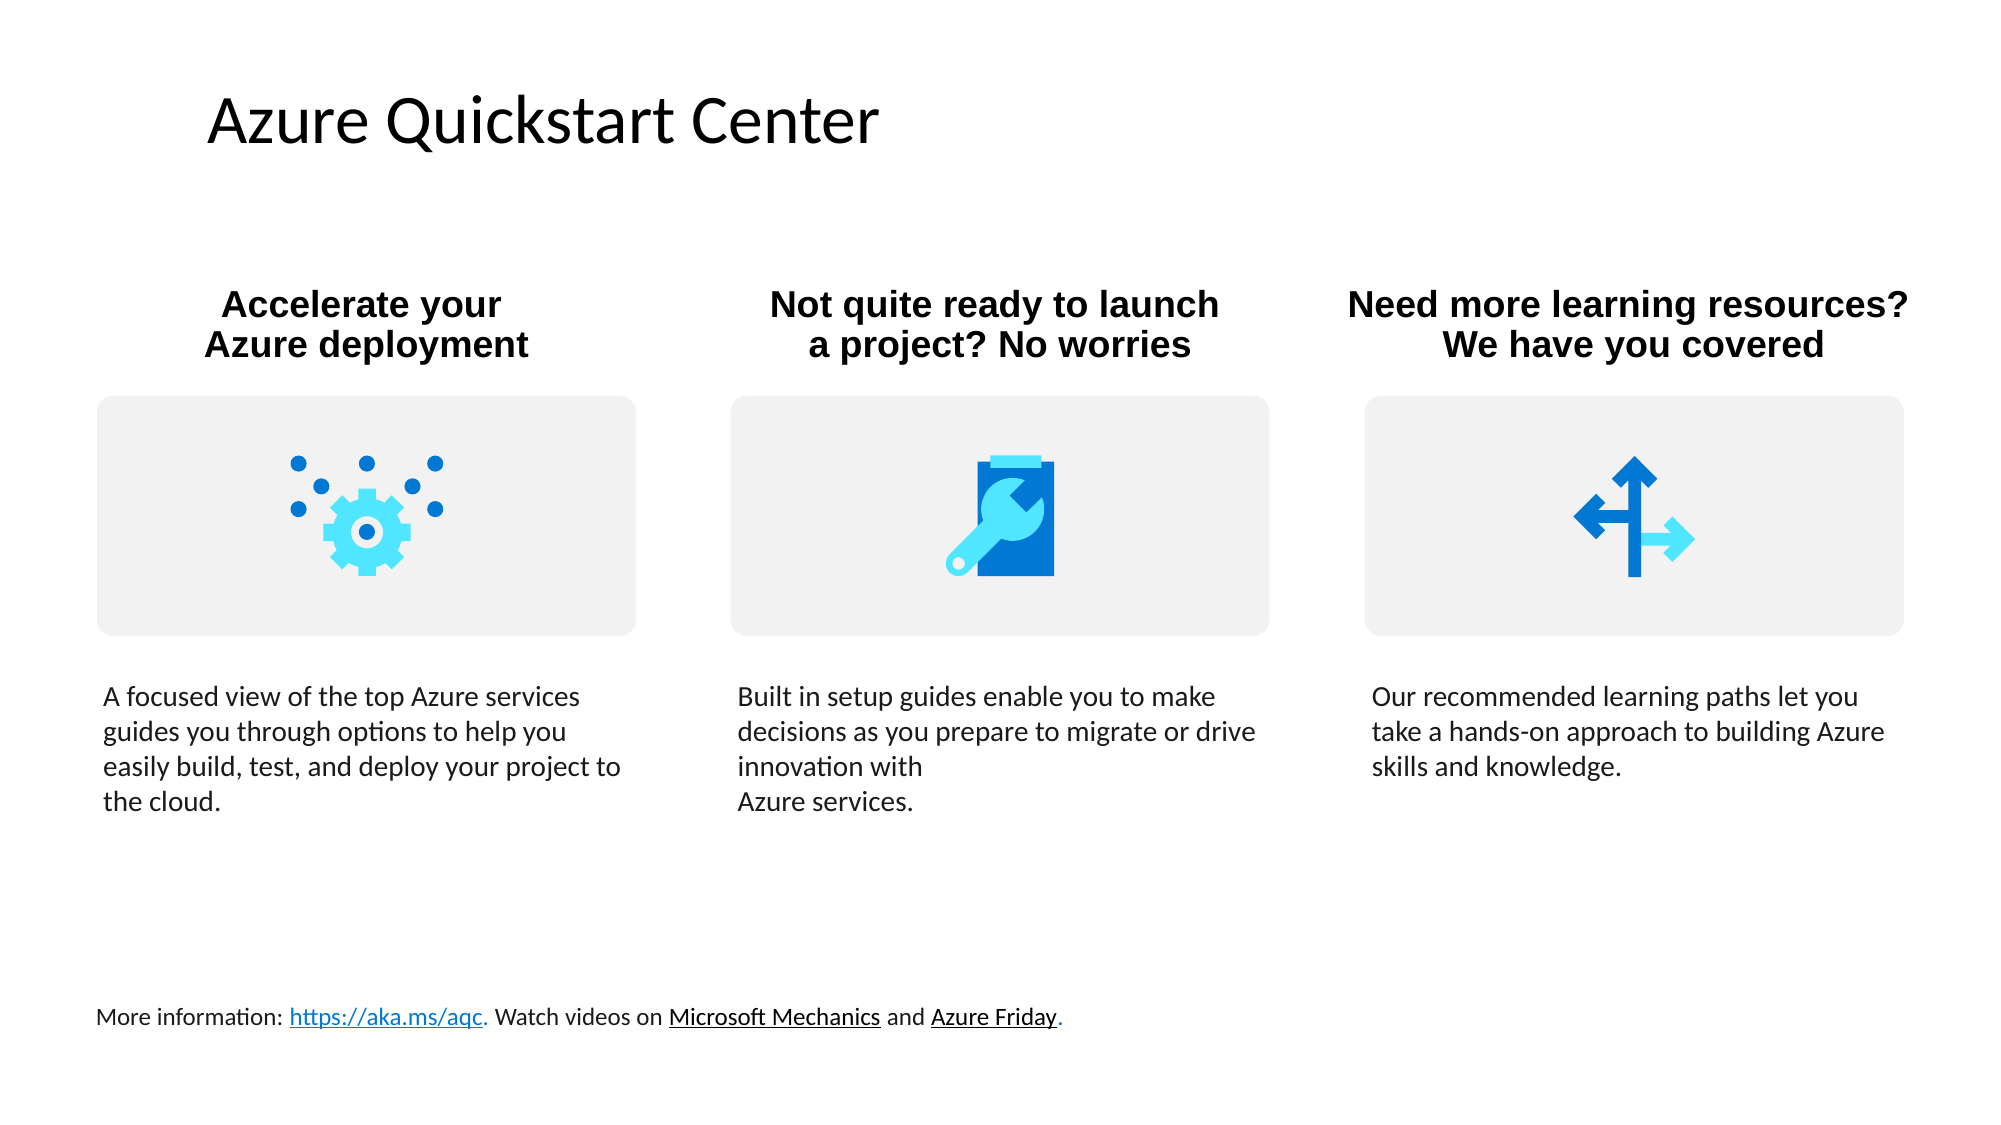

Azure Quickstart Center
Accelerate your
Azure deployment
Not quite ready to launch
a project? No worries
Need more learning resources?
We have you covered

A focused view of the top Azure services guides you through options to help you easily build, test, and deploy your project to the cloud.

Built in setup guides enable you to make decisions as you prepare to migrate or drive innovation with
Azure services.
Our recommended learning paths let you take a hands-on approach to building Azure skills and knowledge.
More information: https://aka.ms/aqc. Watch videos on Microsoft Mechanics and Azure Friday.